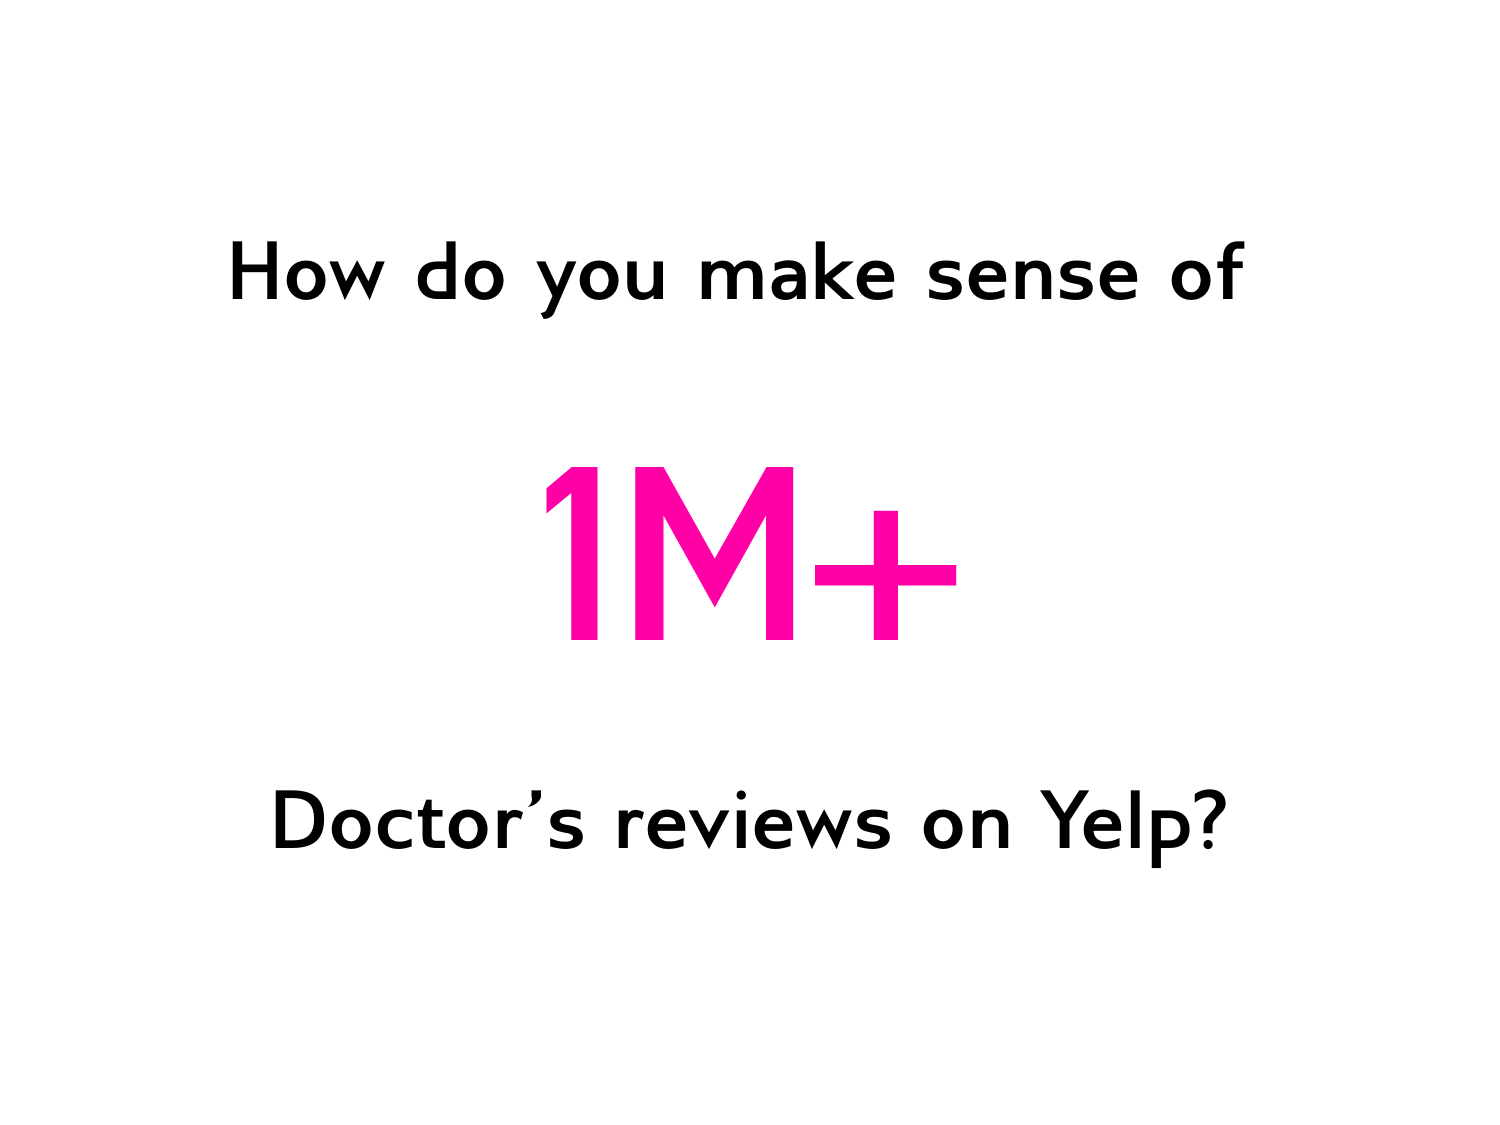

#
How do you make sense of

1M+

Doctor’s reviews on Yelp?